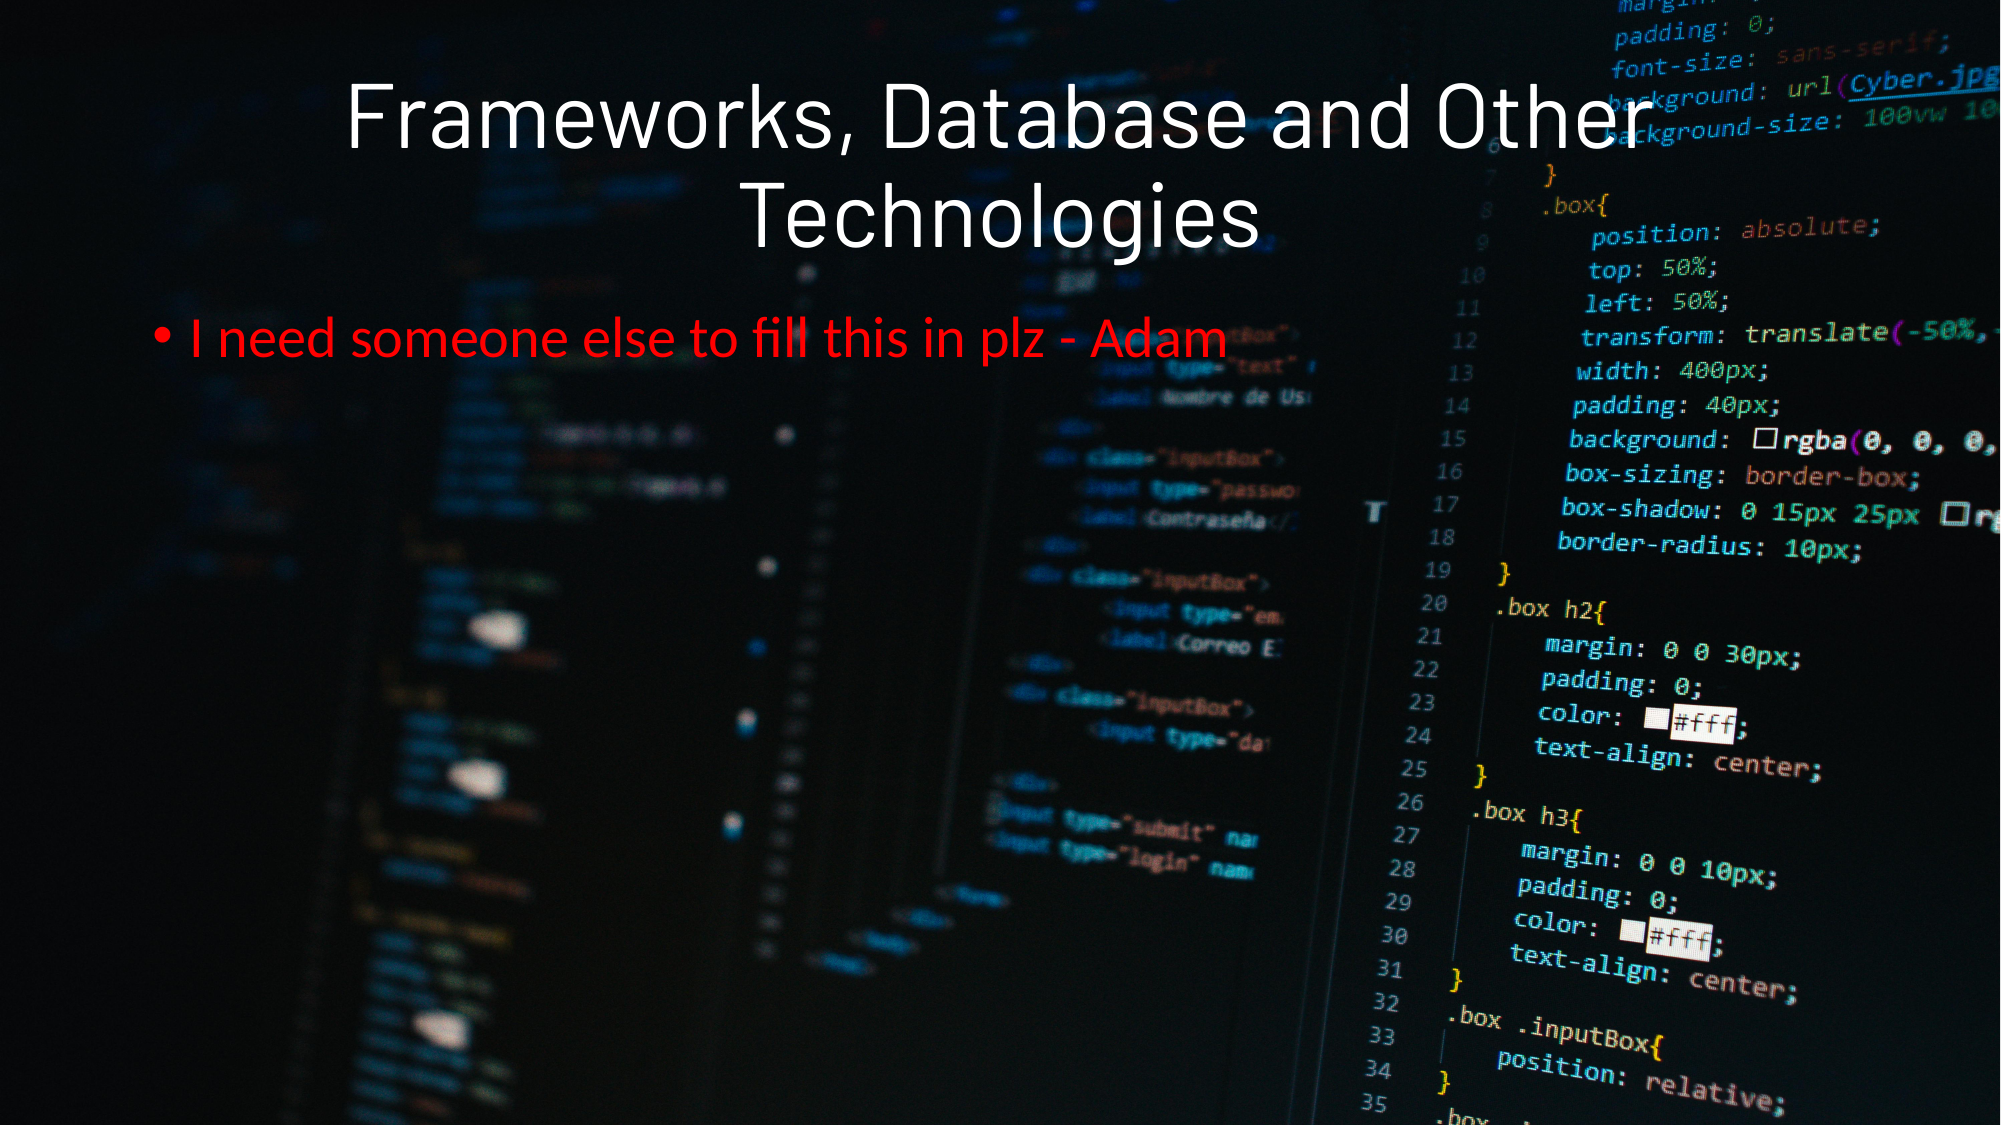

# Frameworks, Database and Other Technologies
I need someone else to fill this in plz - Adam